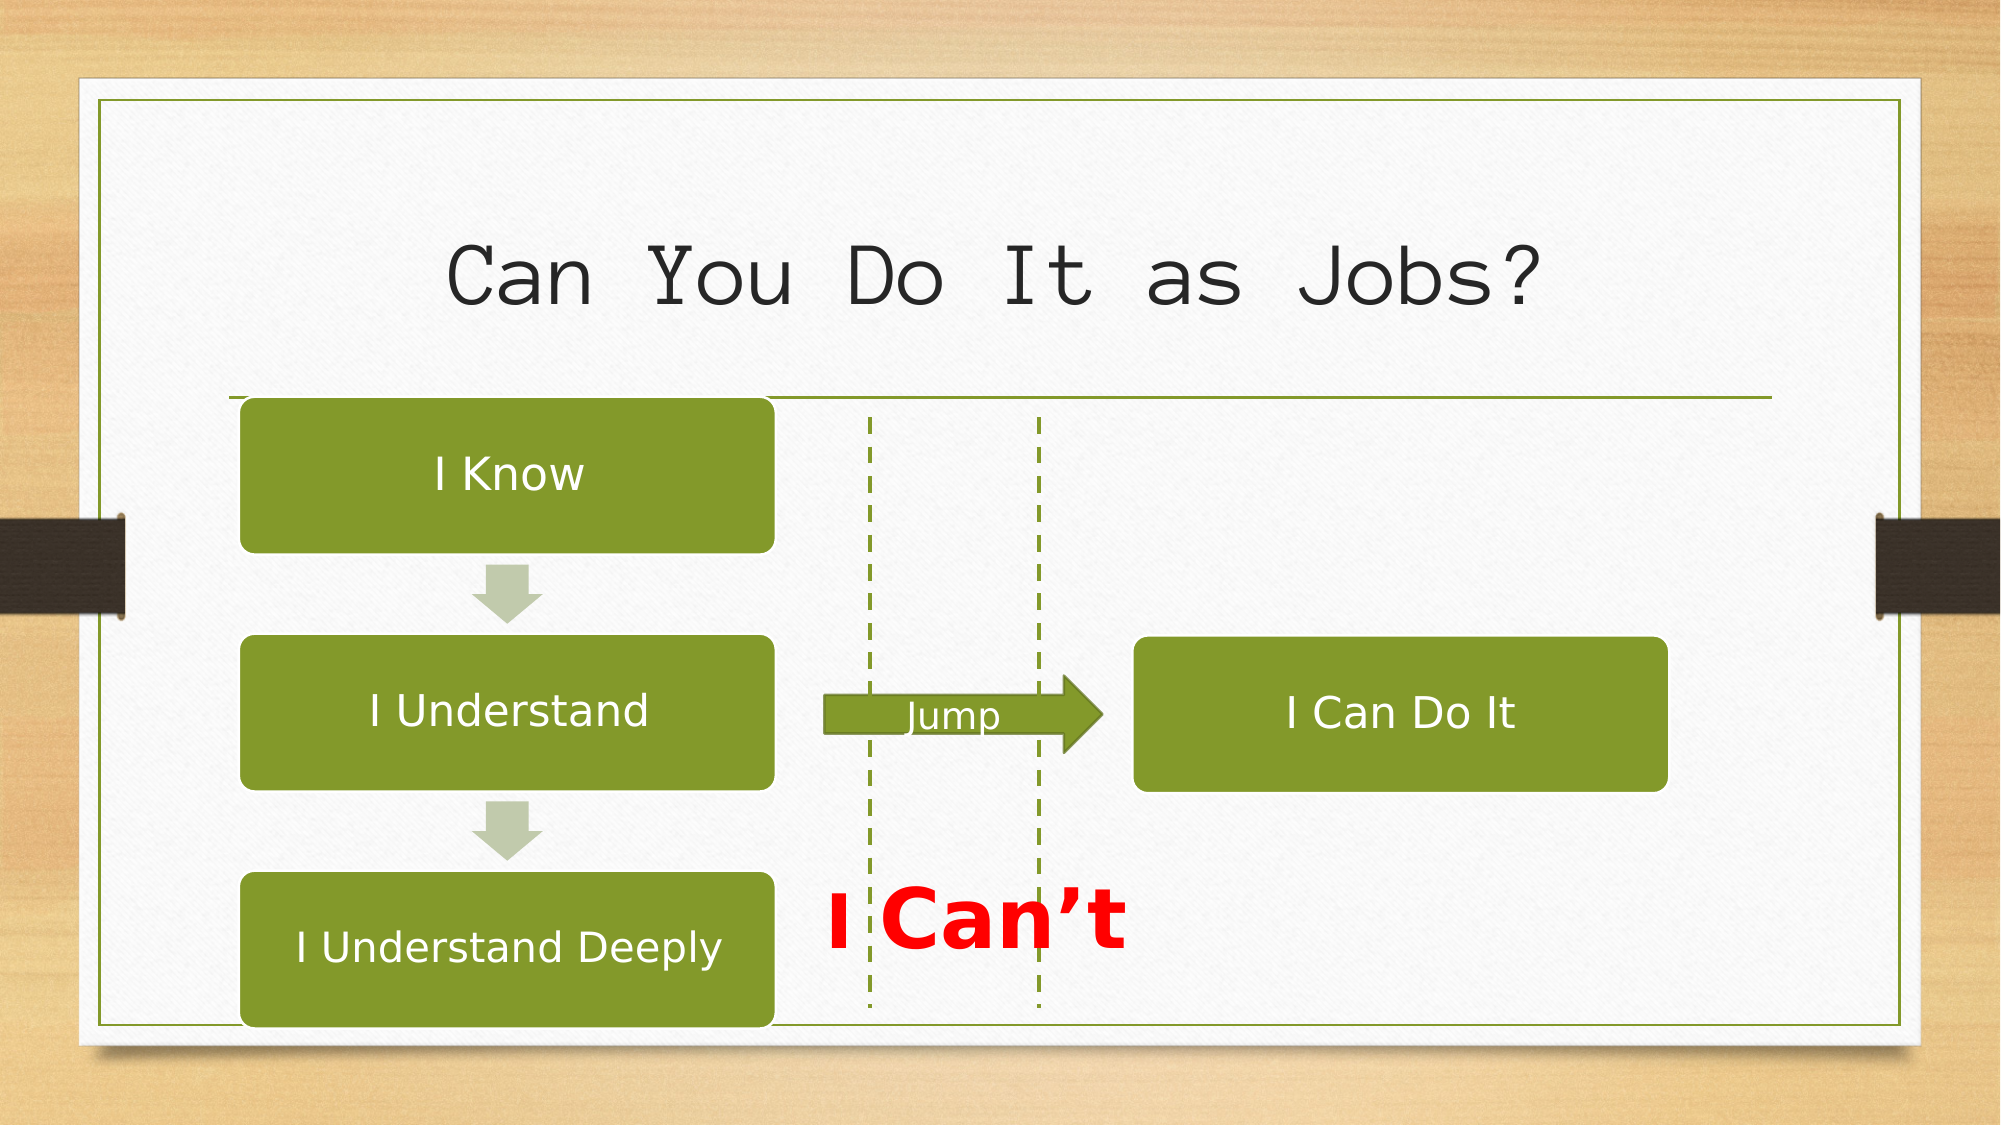

# Can You Do It as Jobs?
I Know

I Understand

I Understand Deeply

I Can Do It
Jump
I Can’t